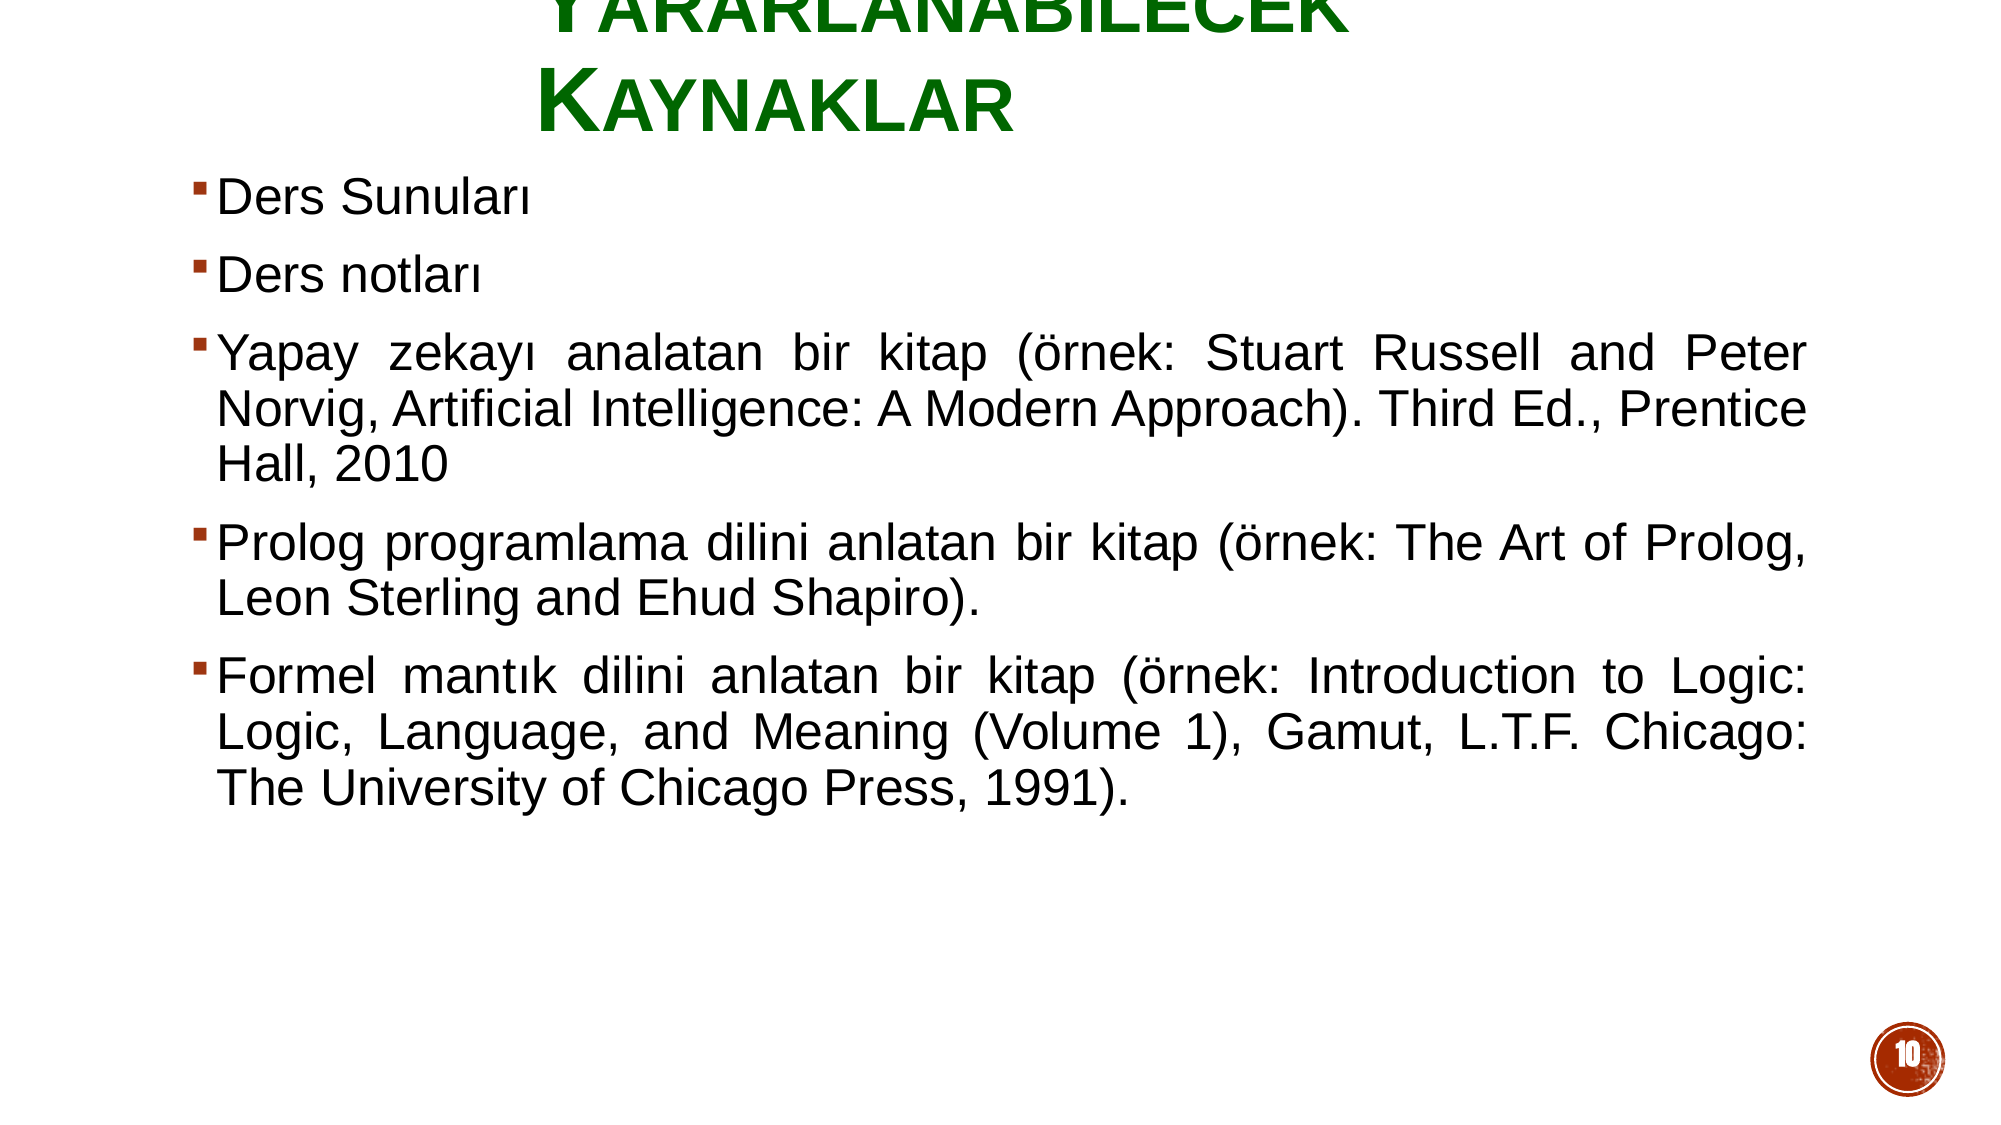

yararlanabilecek kaynaklar
Ders Sunuları
Ders notları
Yapay zekayı analatan bir kitap (örnek: Stuart Russell and Peter Norvig, Artificial Intelligence: A Modern Approach). Third Ed., Prentice Hall, 2010
Prolog programlama dilini anlatan bir kitap (örnek: The Art of Prolog, Leon Sterling and Ehud Shapiro).
Formel mantık dilini anlatan bir kitap (örnek: Introduction to Logic: Logic, Language, and Meaning (Volume 1), Gamut, L.T.F. Chicago: The University of Chicago Press, 1991).
10